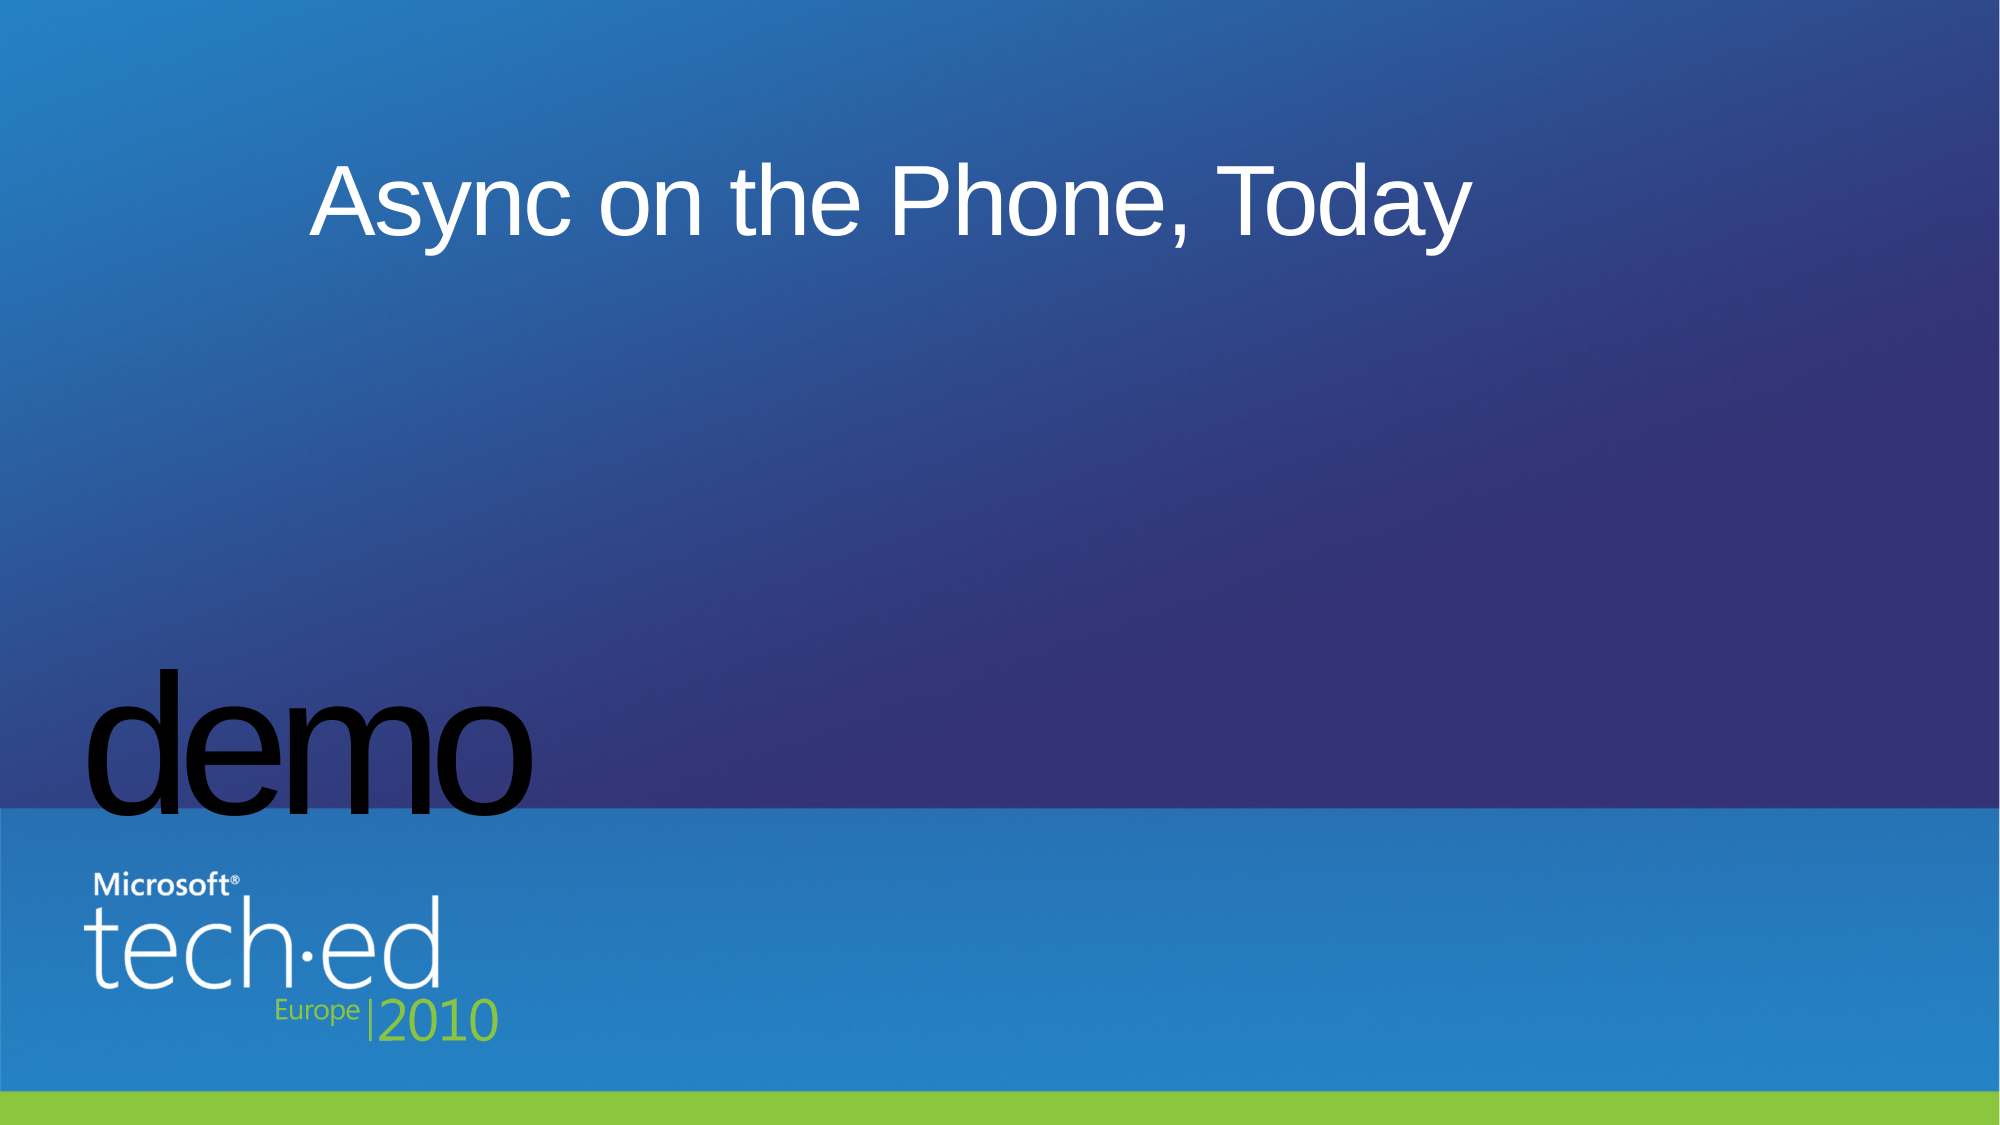

# Async on the Phone, Today

demo